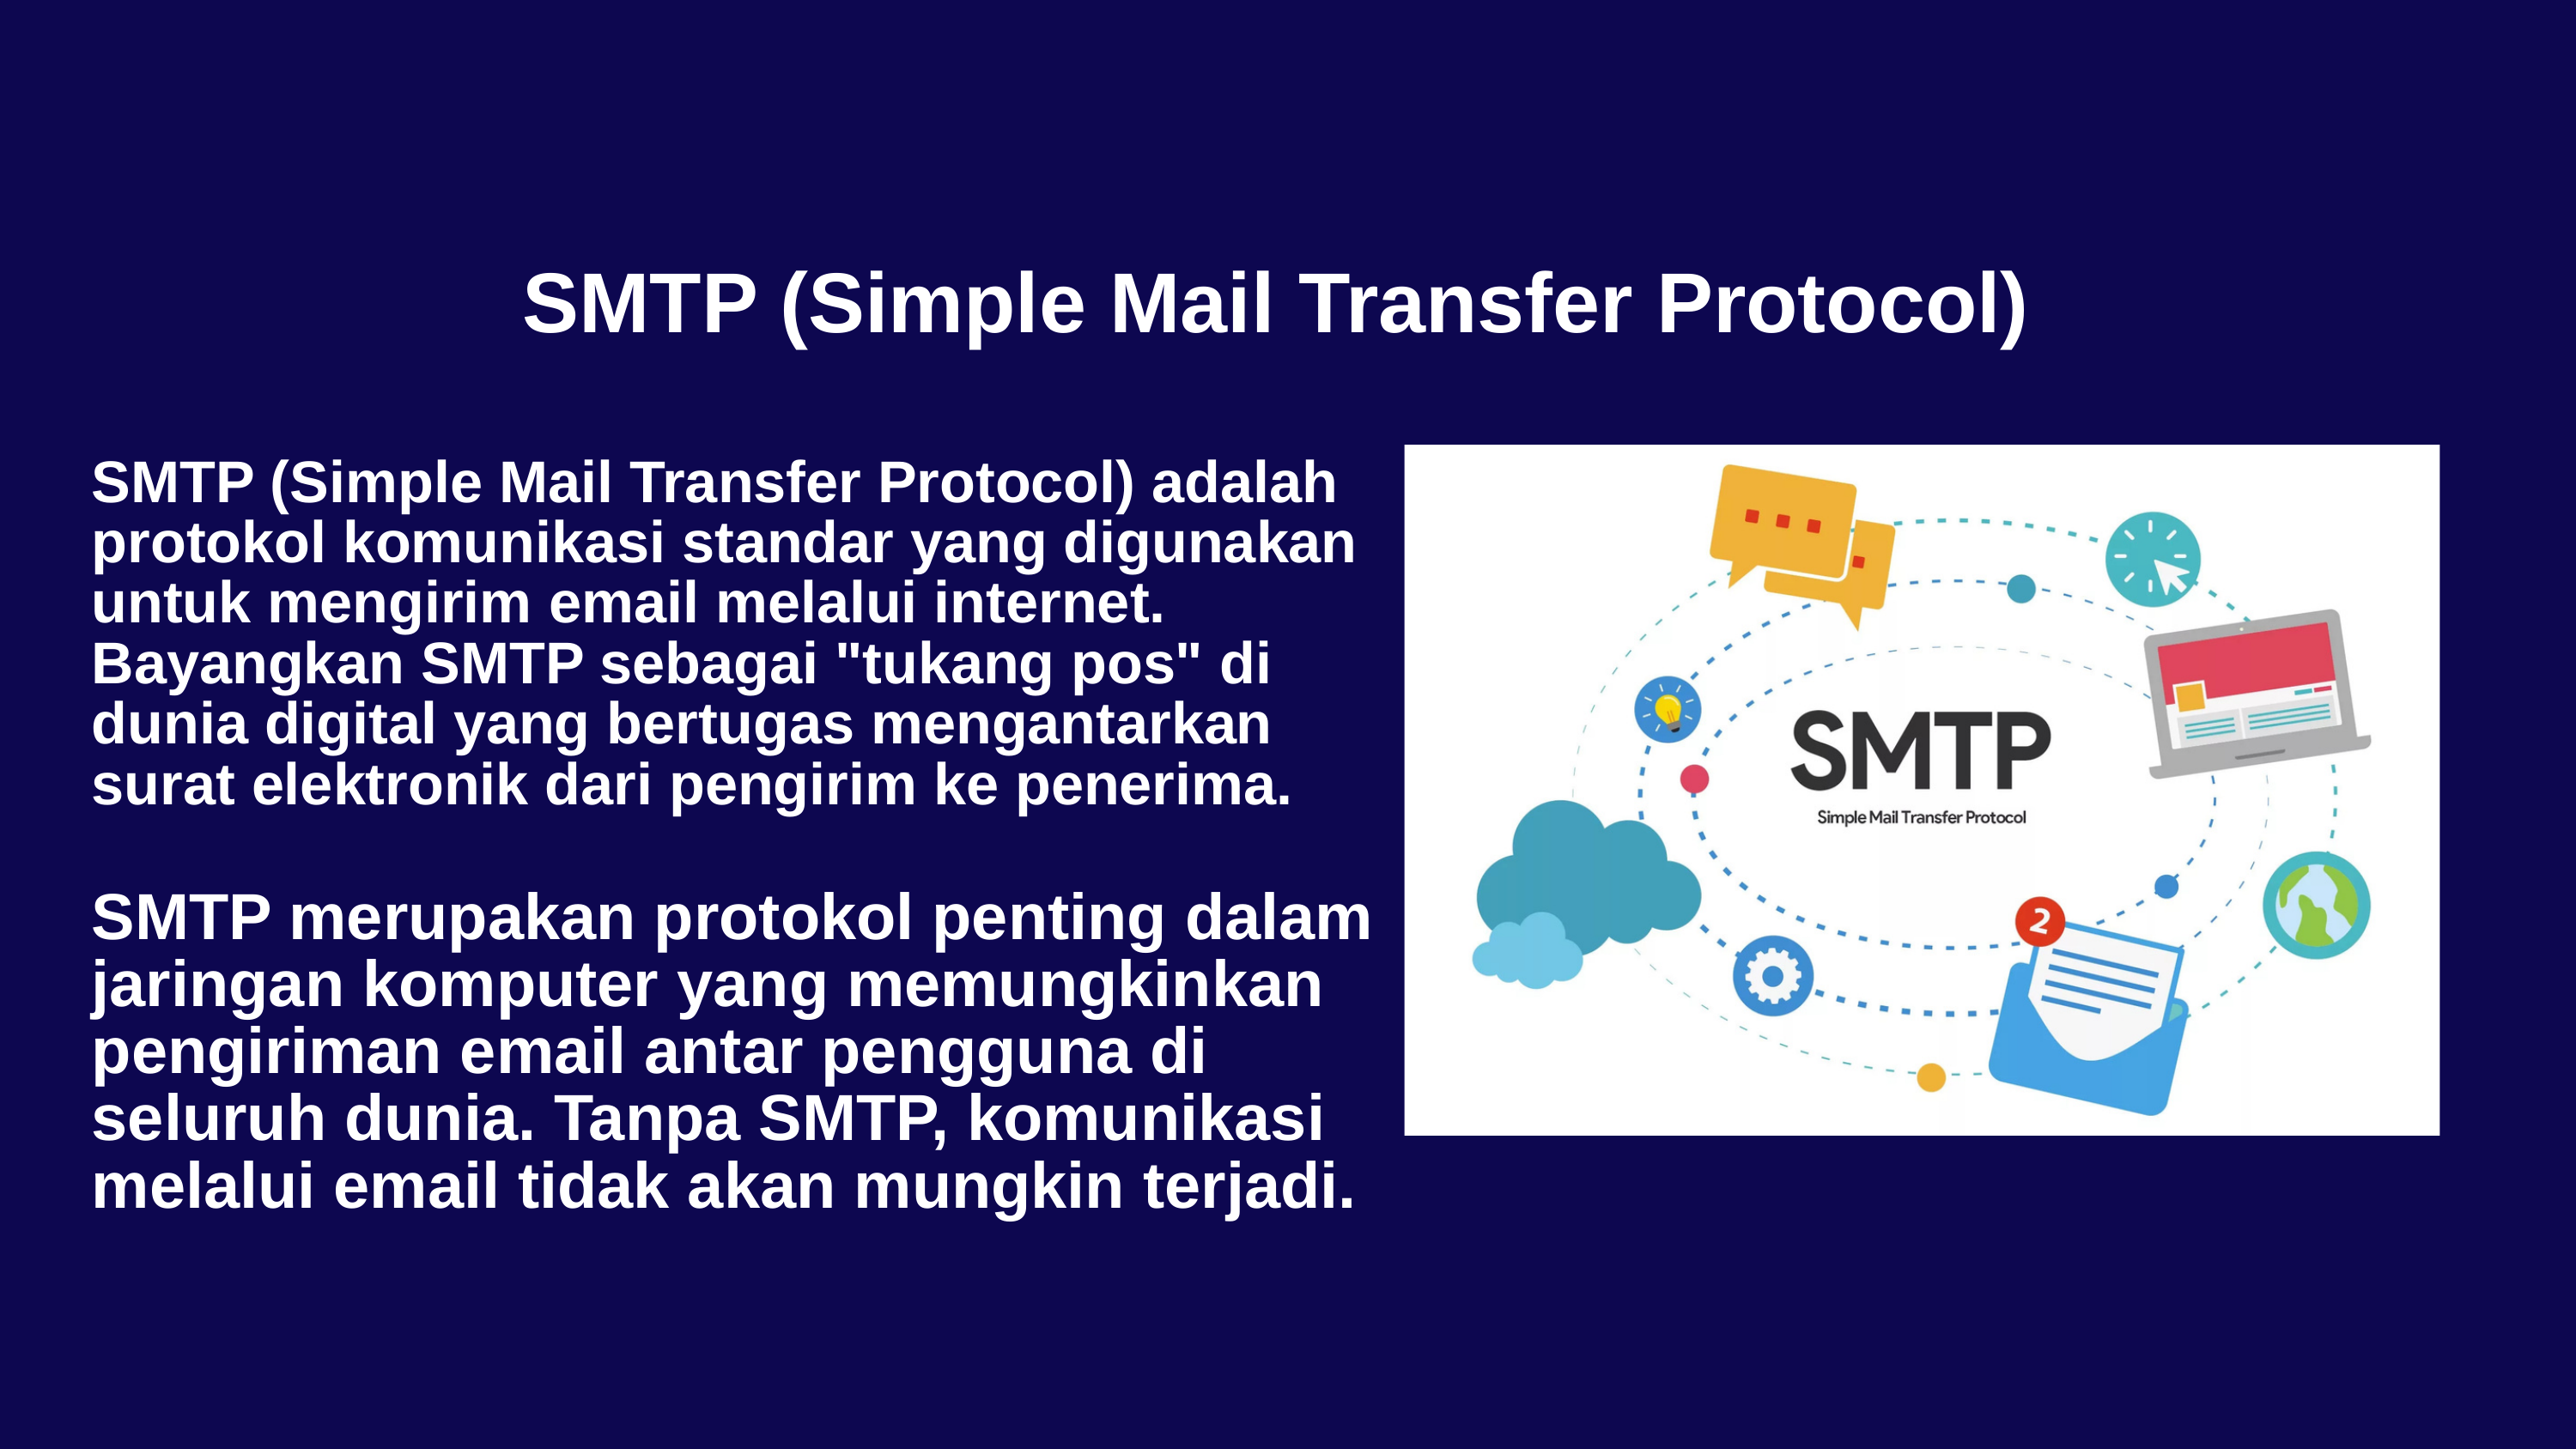

SMTP (Simple Mail Transfer Protocol)

SMTP (Simple Mail Transfer Protocol) adalah protokol komunikasi standar yang digunakan untuk mengirim email melalui internet. Bayangkan SMTP sebagai "tukang pos" di dunia digital yang bertugas mengantarkan surat elektronik dari pengirim ke penerima.
SMTP merupakan protokol penting dalam jaringan komputer yang memungkinkan pengiriman email antar pengguna di seluruh dunia. Tanpa SMTP, komunikasi melalui email tidak akan mungkin terjadi.